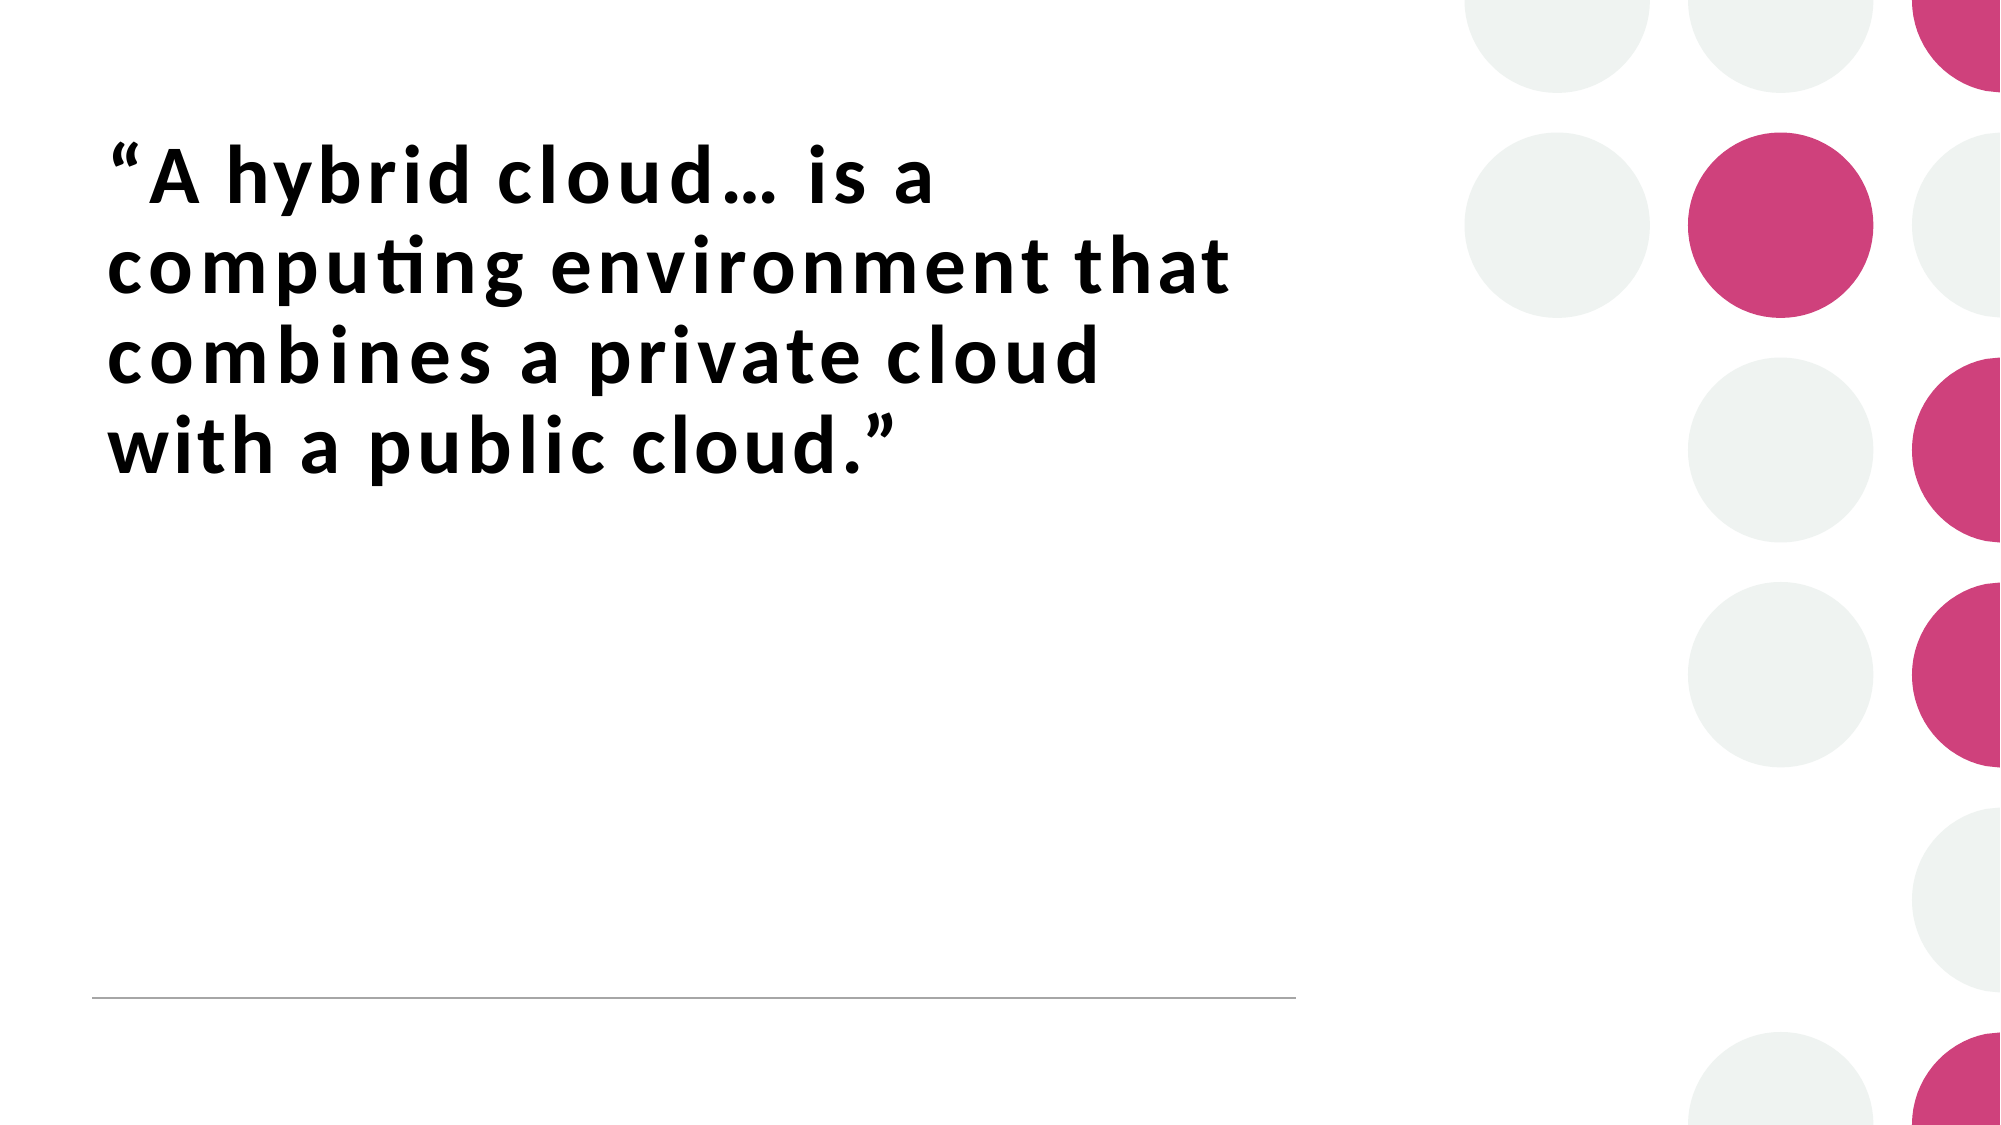

# “A hybrid cloud… is a computing environment that combines a private cloud with a public cloud.”